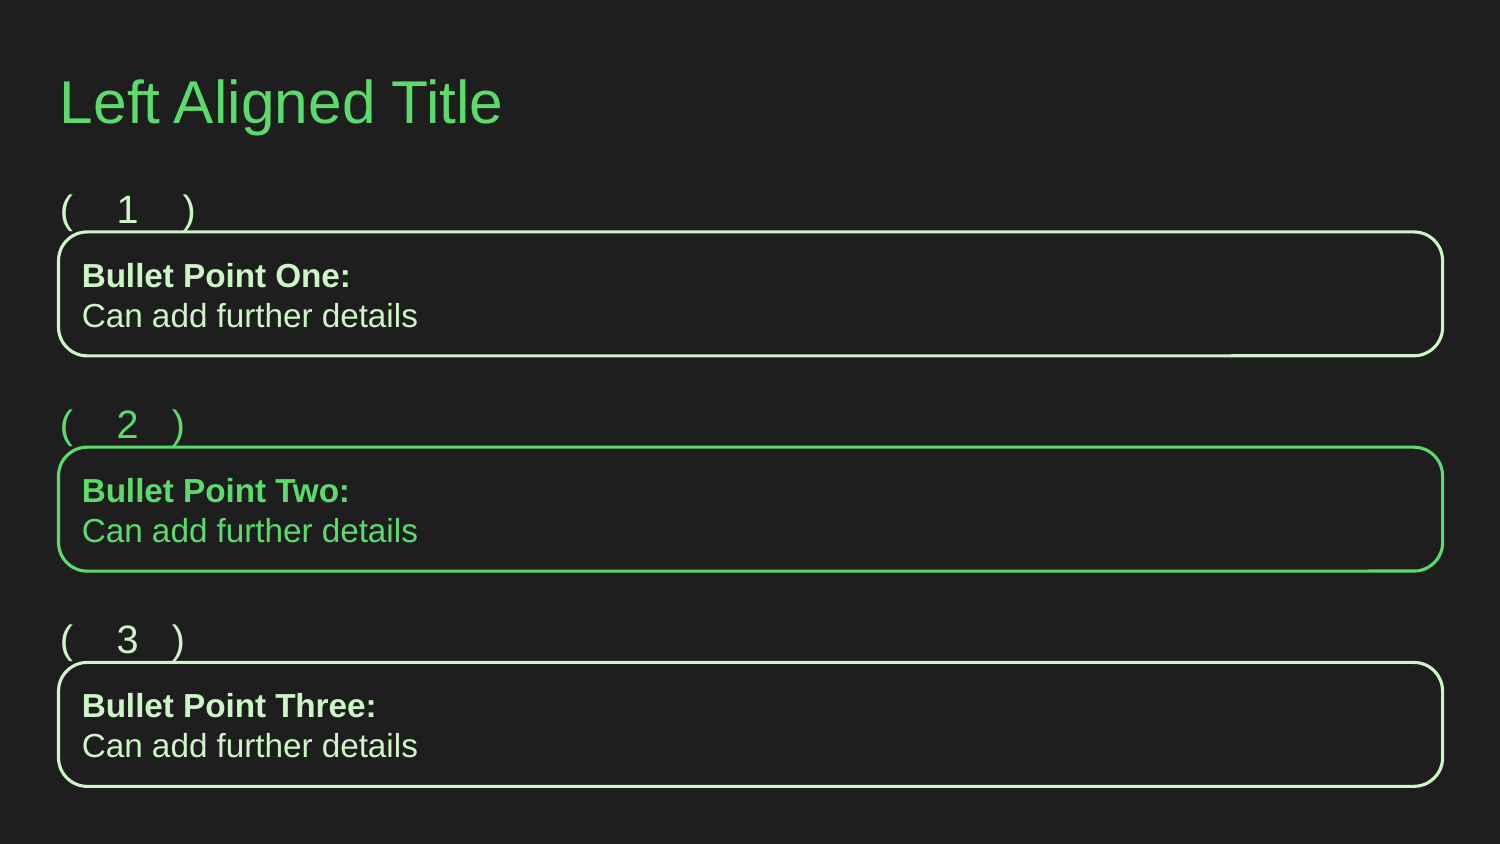

# Left Aligned Title
(    1    )
Bullet Point One:
Can add further details
(    2   )
Bullet Point Two:
Can add further details
(    3   )
Bullet Point Three:
Can add further details